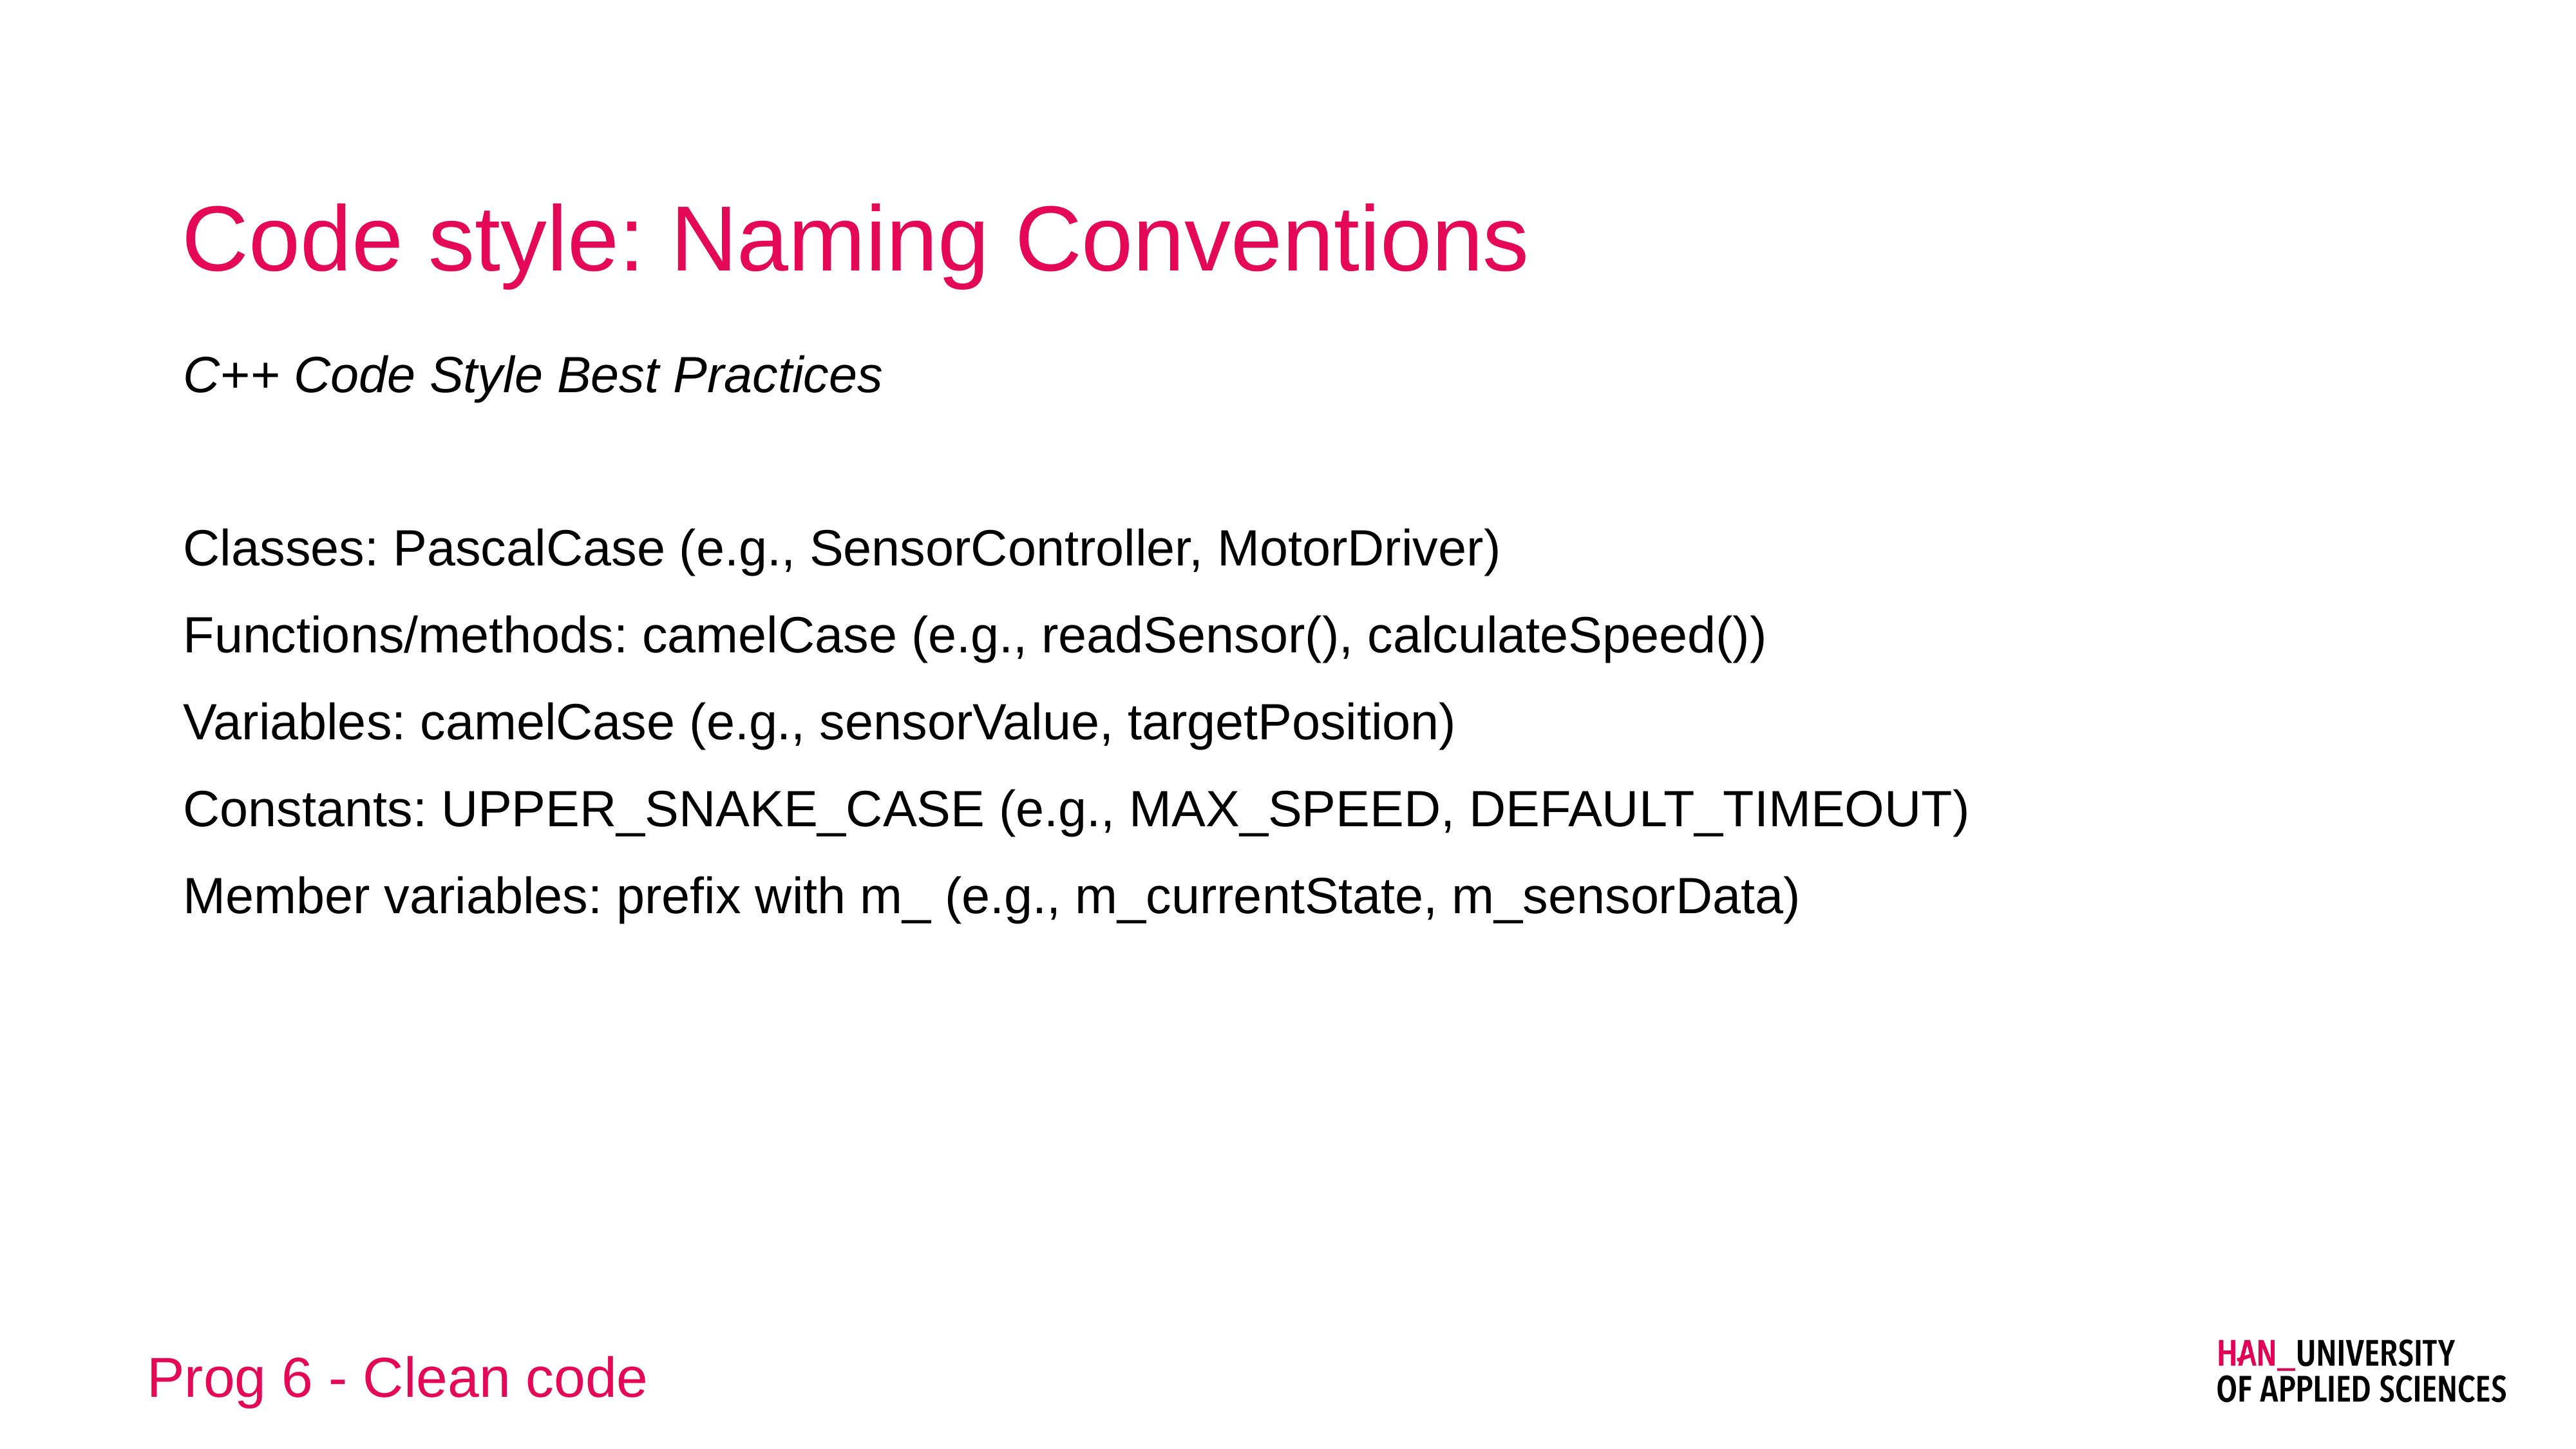

# Code style: Naming Conventions
C++ Code Style Best Practices

Classes: PascalCase (e.g., SensorController, MotorDriver)
Functions/methods: camelCase (e.g., readSensor(), calculateSpeed())
Variables: camelCase (e.g., sensorValue, targetPosition)
Constants: UPPER_SNAKE_CASE (e.g., MAX_SPEED, DEFAULT_TIMEOUT)
Member variables: prefix with m_ (e.g., m_currentState, m_sensorData)